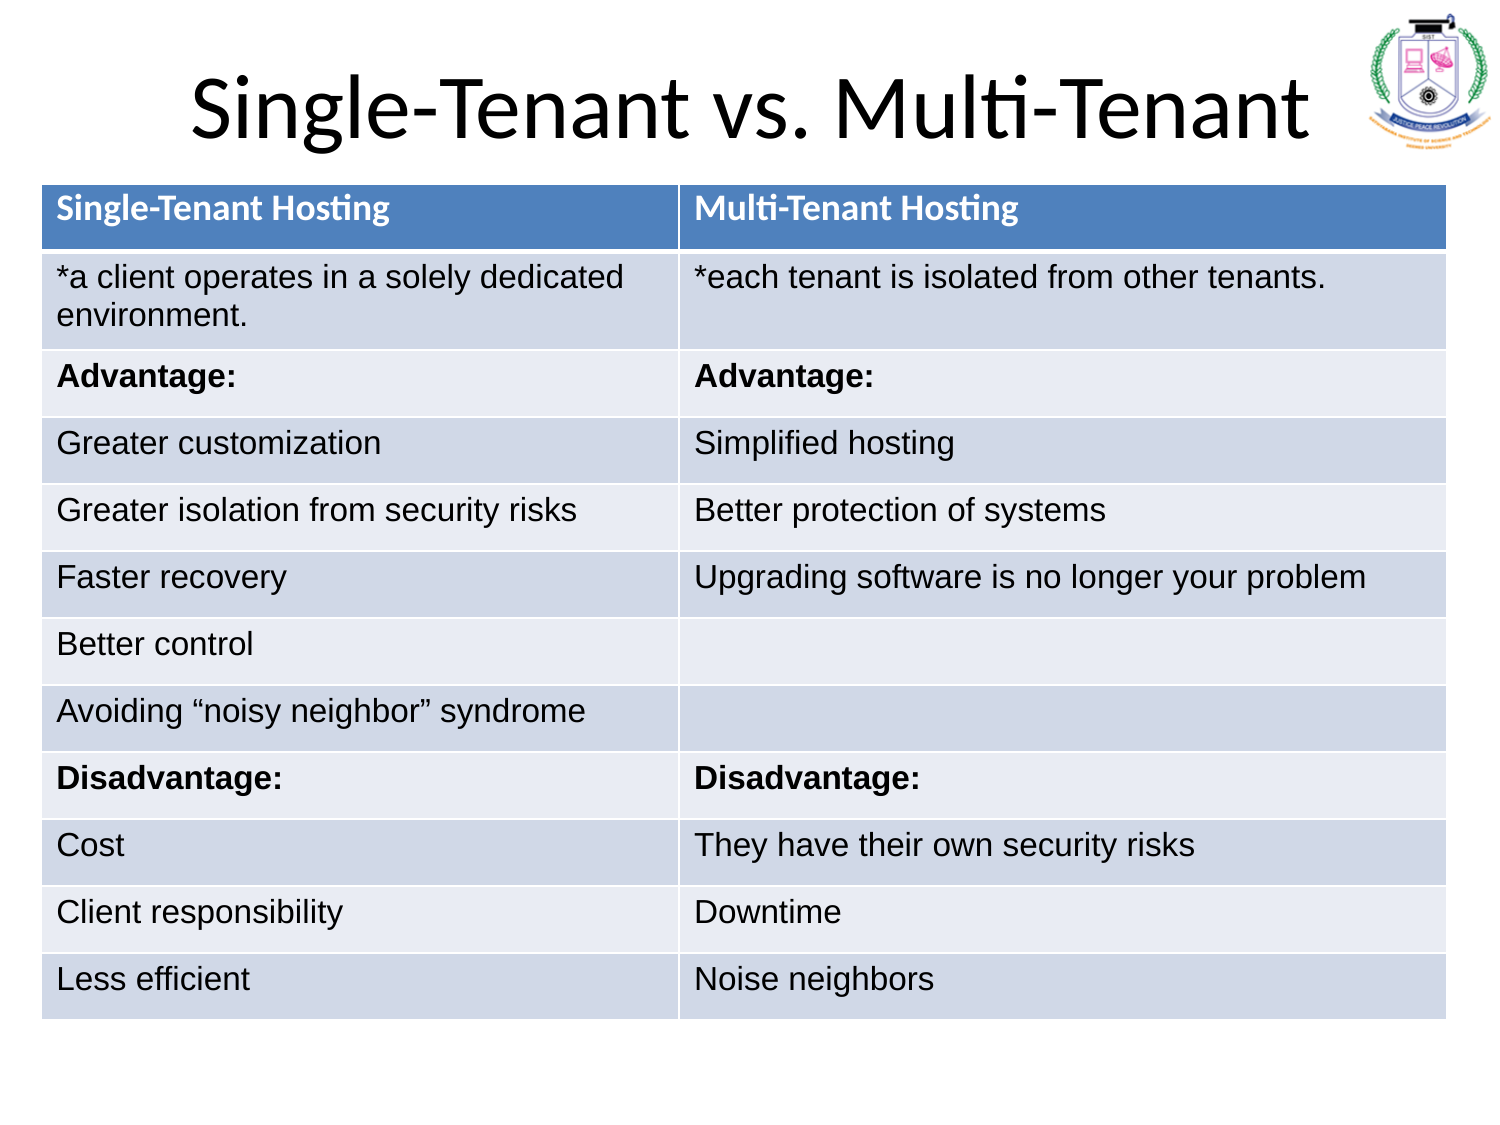

# Single-Tenant vs. Multi-Tenant
| Single-Tenant Hosting | Multi-Tenant Hosting |
| --- | --- |
| \*a client operates in a solely dedicated environment. | \*each tenant is isolated from other tenants. |
| Advantage: | Advantage: |
| Greater customization | Simplified hosting |
| Greater isolation from security risks | Better protection of systems |
| Faster recovery | Upgrading software is no longer your problem |
| Better control |  |
| Avoiding “noisy neighbor” syndrome |  |
| Disadvantage: | Disadvantage: |
| Cost | They have their own security risks |
| Client responsibility | Downtime |
| Less efficient | Noise neighbors |